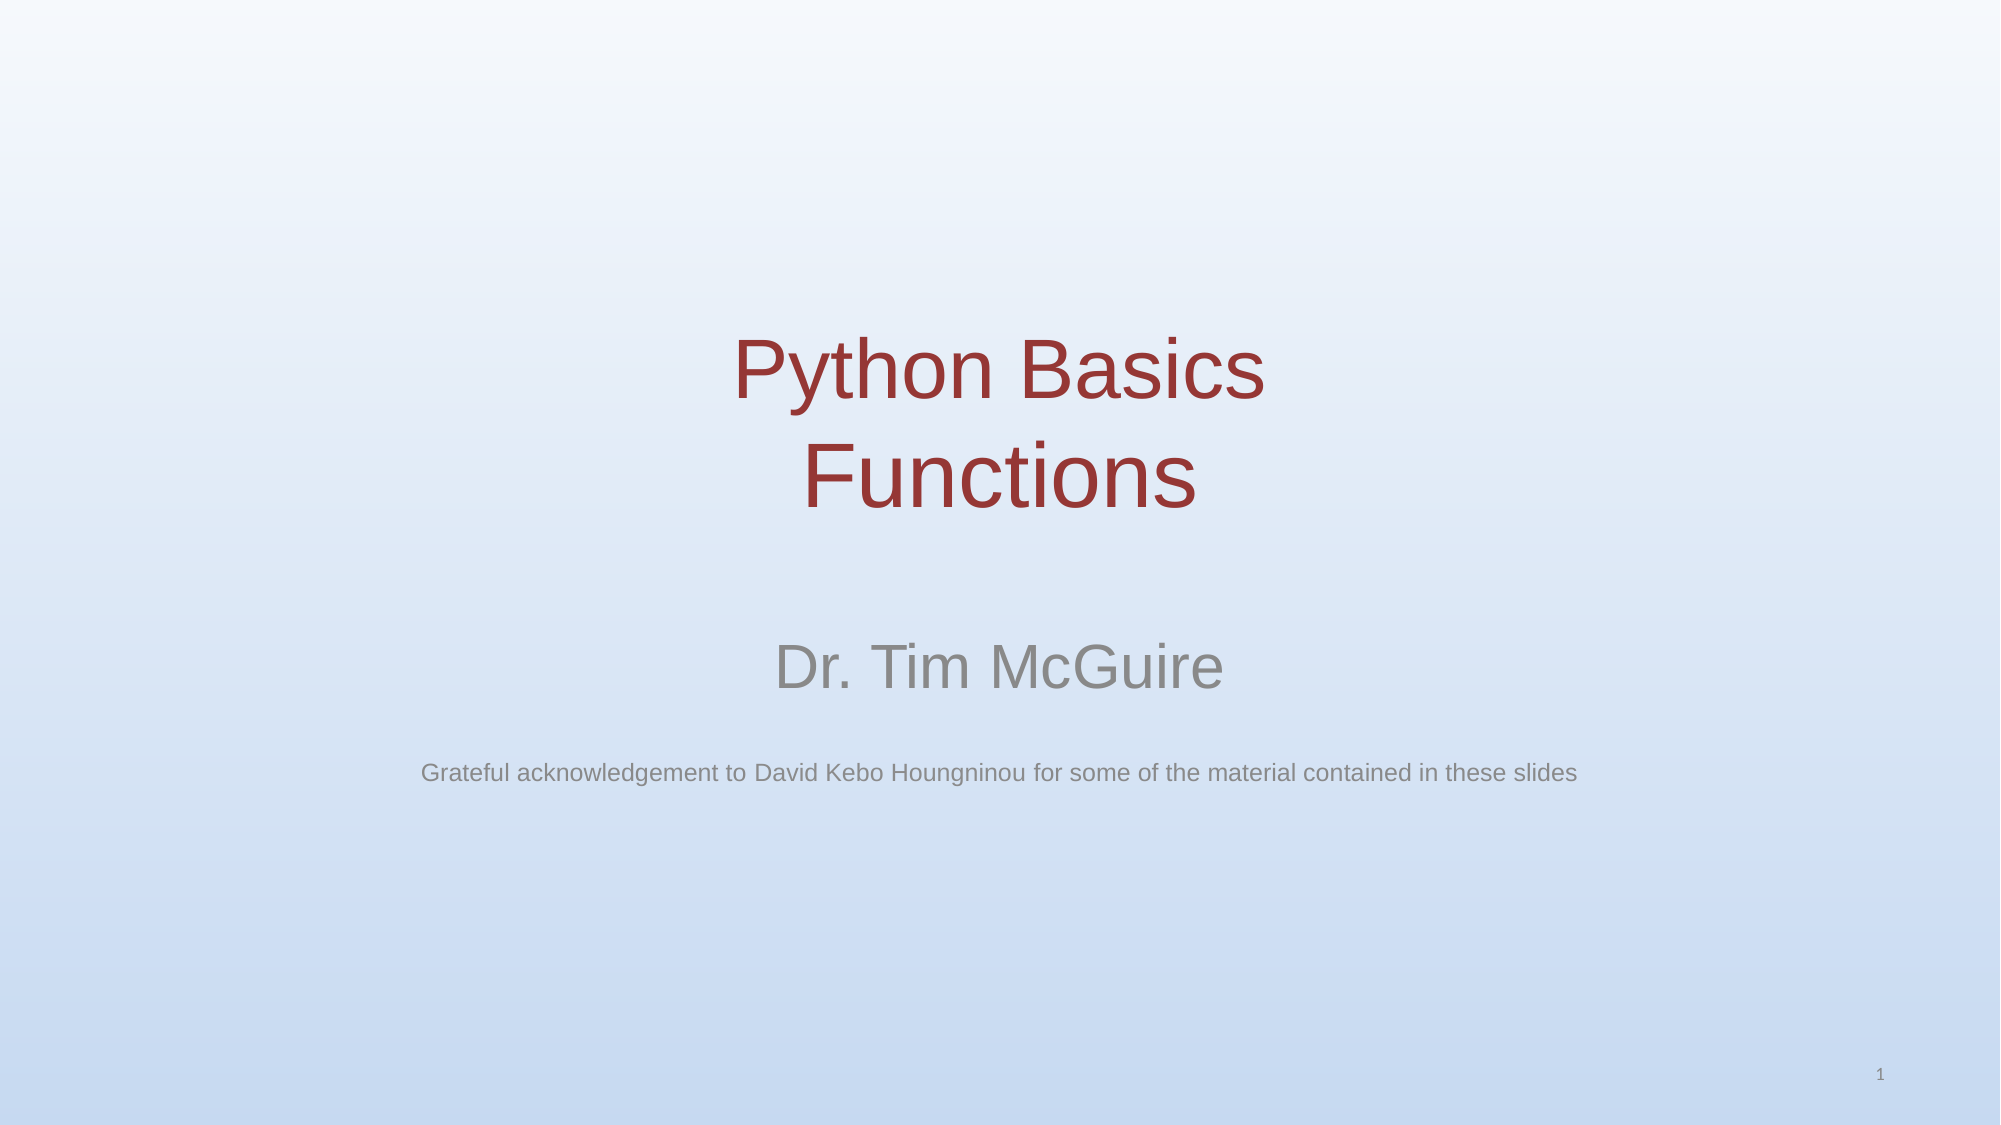

# Python Basics Functions
Dr. Tim McGuire
Grateful acknowledgement to David Kebo Houngninou for some of the material contained in these slides
1